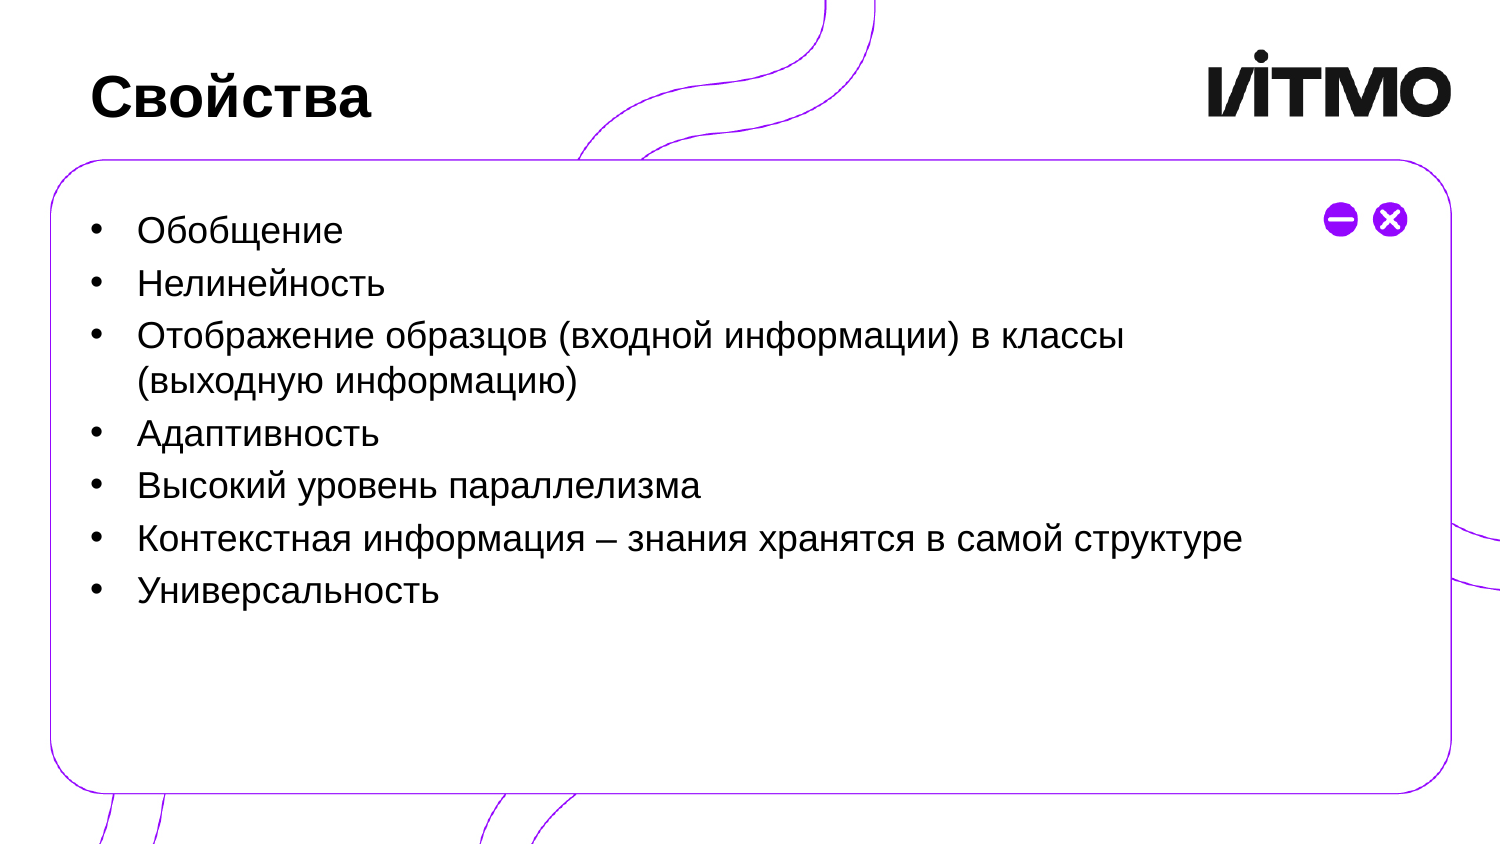

# Свойства
Обобщение
Нелинейность
Отображение образцов (входной информации) в классы (выходную информацию)
Адаптивность
Высокий уровень параллелизма
Контекстная информация – знания хранятся в самой структуре
Универсальность